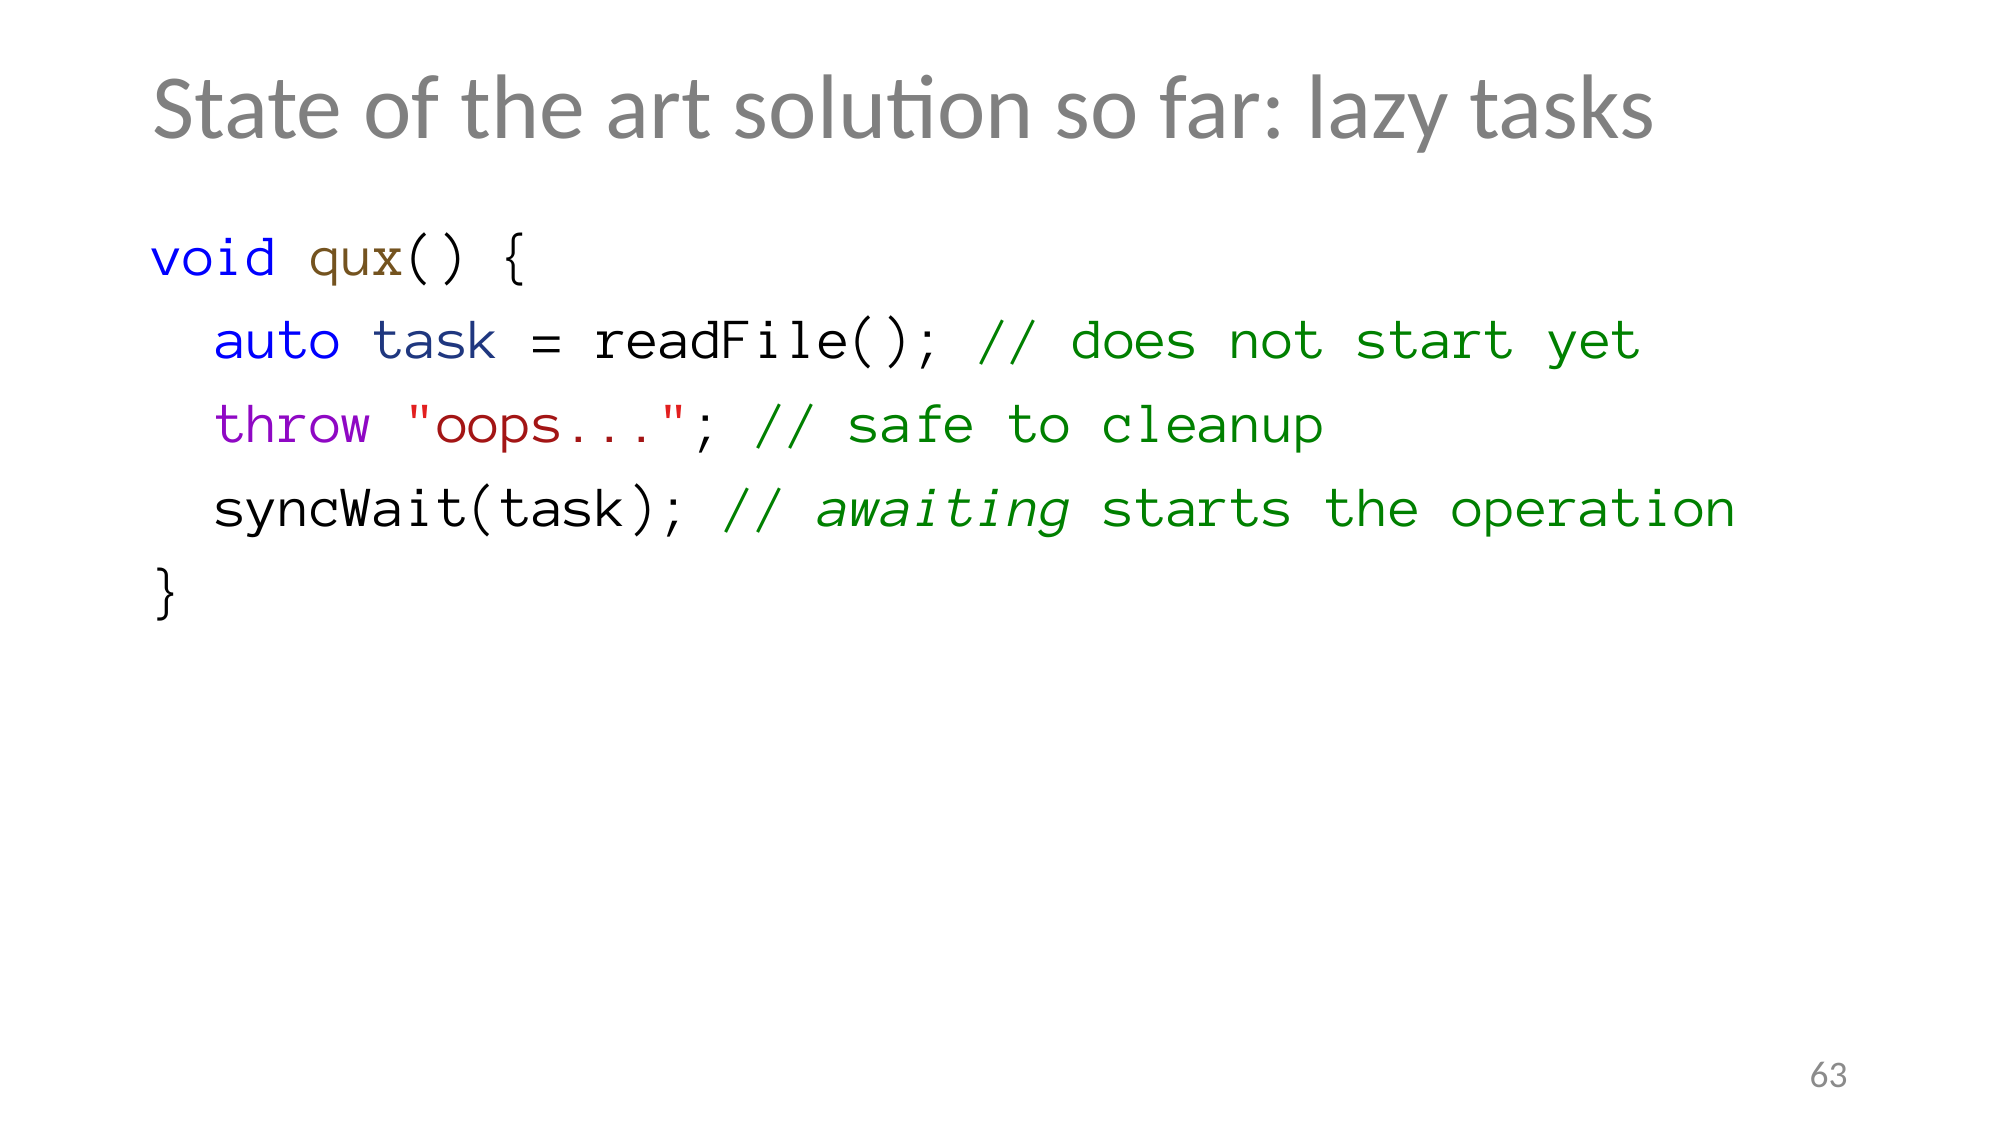

# State of the art solution so far: lazy tasks
void qux() {
  auto task = readFile(); // does not start yet
  throw "oops..."; // safe to cleanup
  syncWait(task); // awaiting starts the operation
}
63